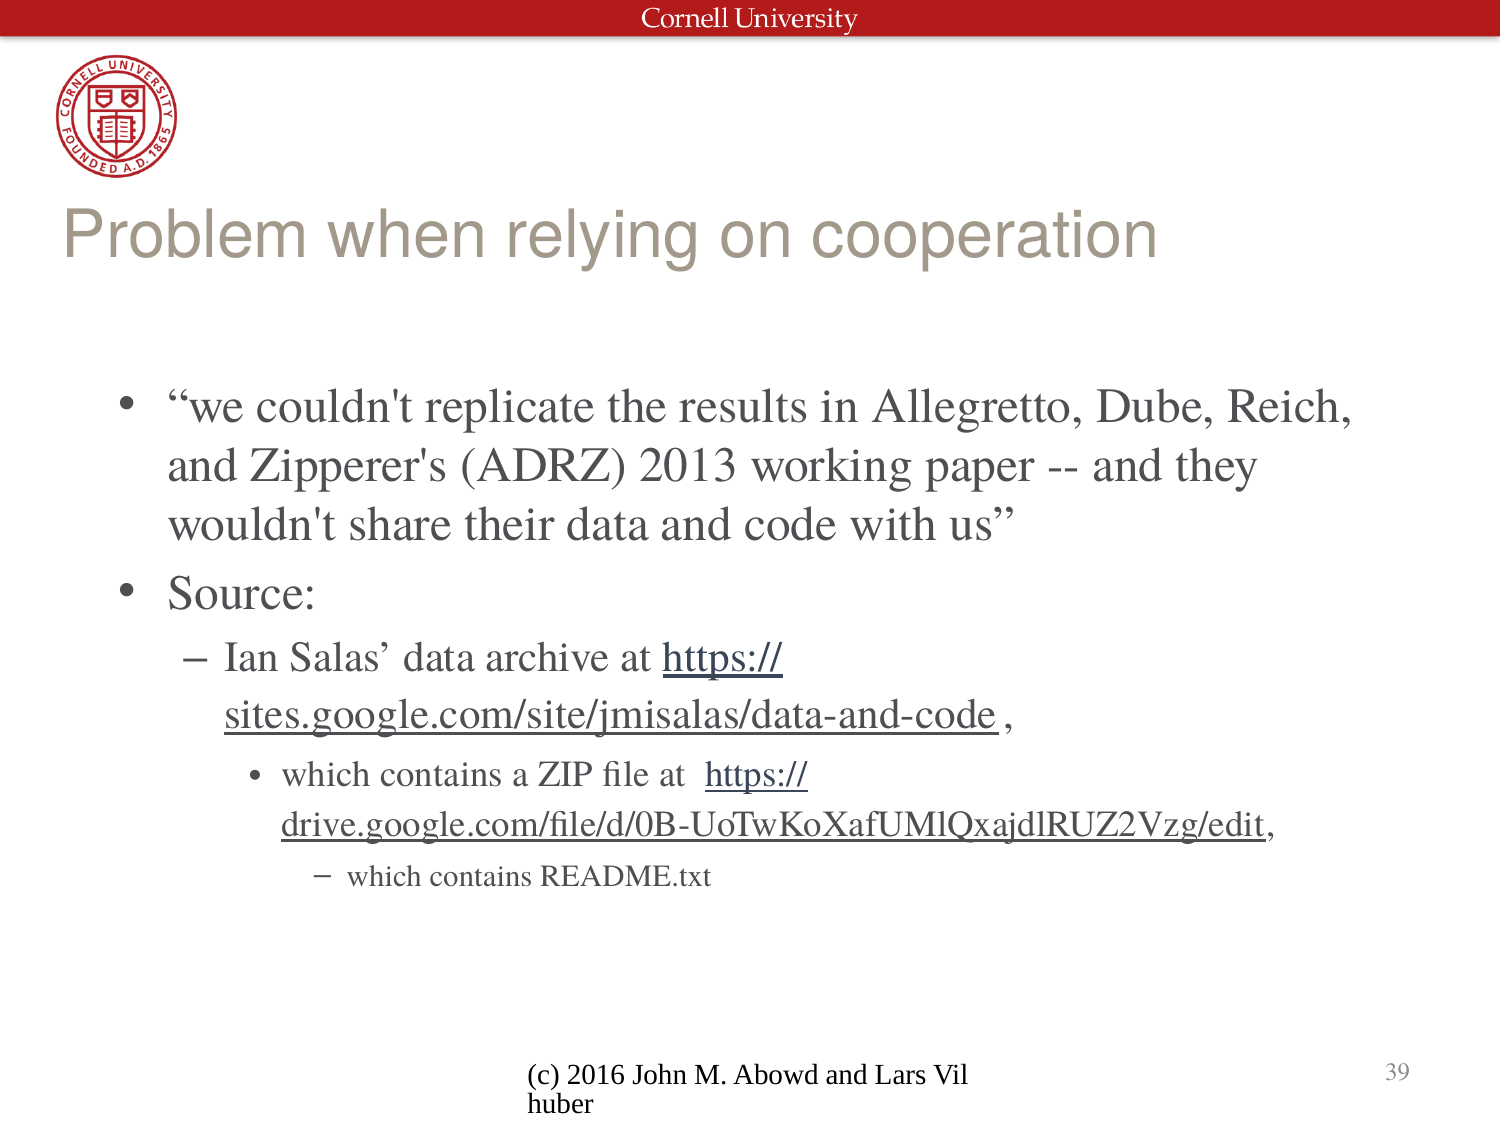

# Problem when relying on cooperation
“we couldn't replicate the results in Allegretto, Dube, Reich, and Zipperer's (ADRZ) 2013 working paper -- and they wouldn't share their data and code with us”
Source:
Ian Salas’ data archive at https://sites.google.com/site/jmisalas/data-and-code ,
which contains a ZIP file at  https://drive.google.com/file/d/0B-UoTwKoXafUMlQxajdlRUZ2Vzg/edit,
which contains README.txt
(c) 2016 John M. Abowd and Lars Vilhuber
39